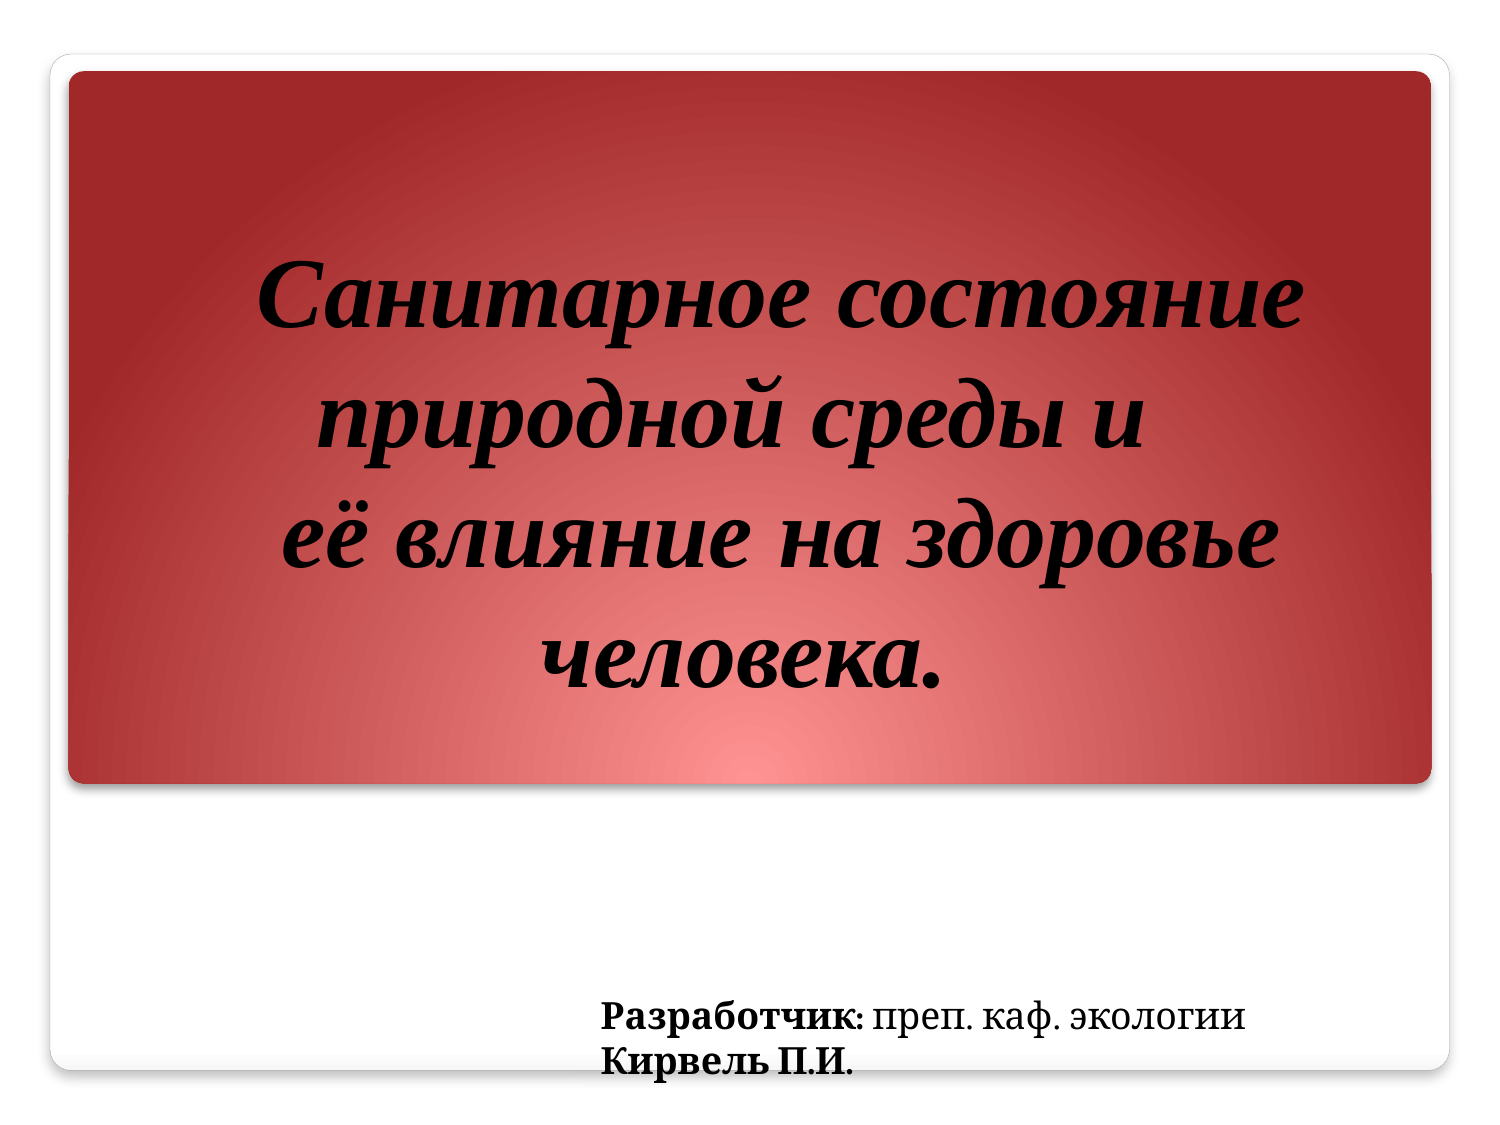

Санитарное состояние природной среды и
её влияние на здоровье человека.

Разработчик: преп. каф. экологии  Кирвель П.И.